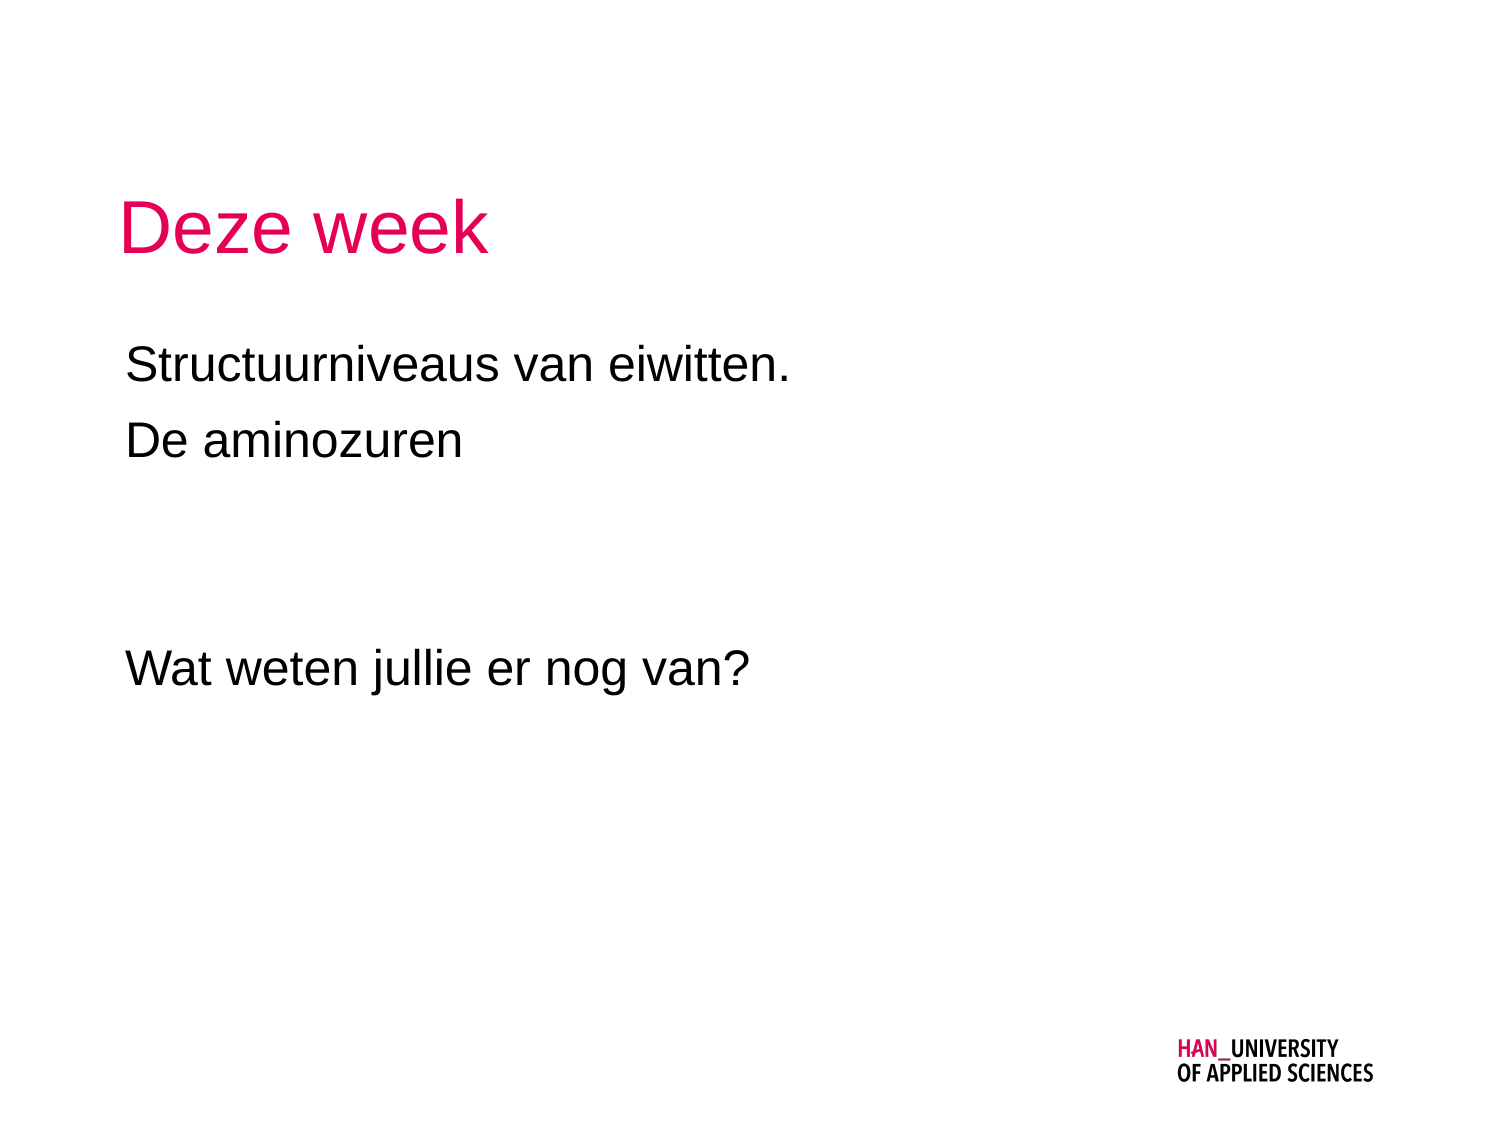

# Deze week

Structuurniveaus van eiwitten.
De aminozuren

Wat weten jullie er nog van?